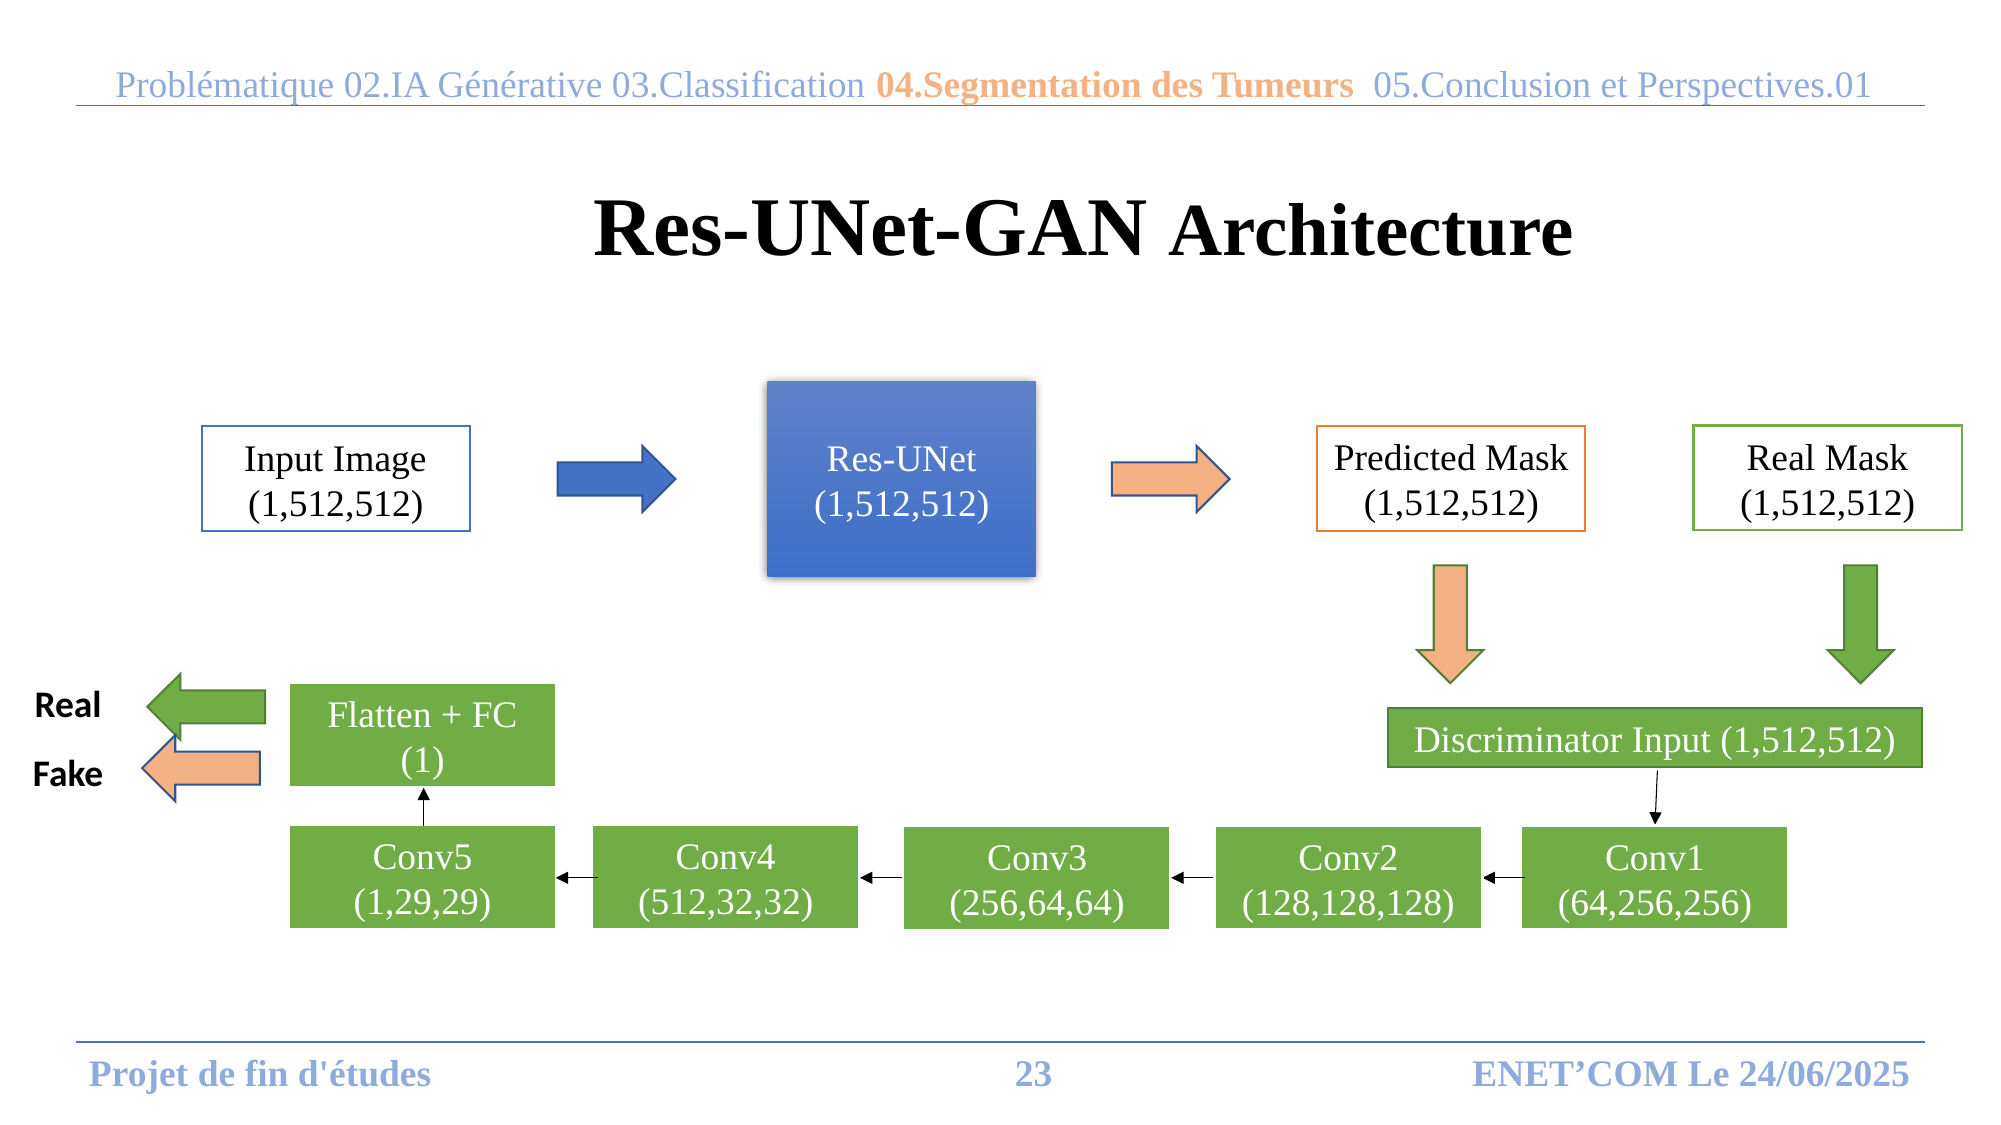

01.Problématique 02.IA Générative 03.Classification 04.Segmentation des Tumeurs  05.Conclusion et Perspectives
Res-UNet-GAN Architecture

Res-UNet
(1,512,512)

Real Mask (1,512,512)
Predicted Mask (1,512,512)
Input Image (1,512,512)

Real
Flatten + FC
(1)
Discriminator Input (1,512,512)

Fake
Conv5
(1,29,29)
Conv4
(512,32,32)
Conv2
(128,128,128)
Conv1
(64,256,256)
Conv3
(256,64,64)
Projet de fin d'études
ENET’COM Le 24/06/2025
23